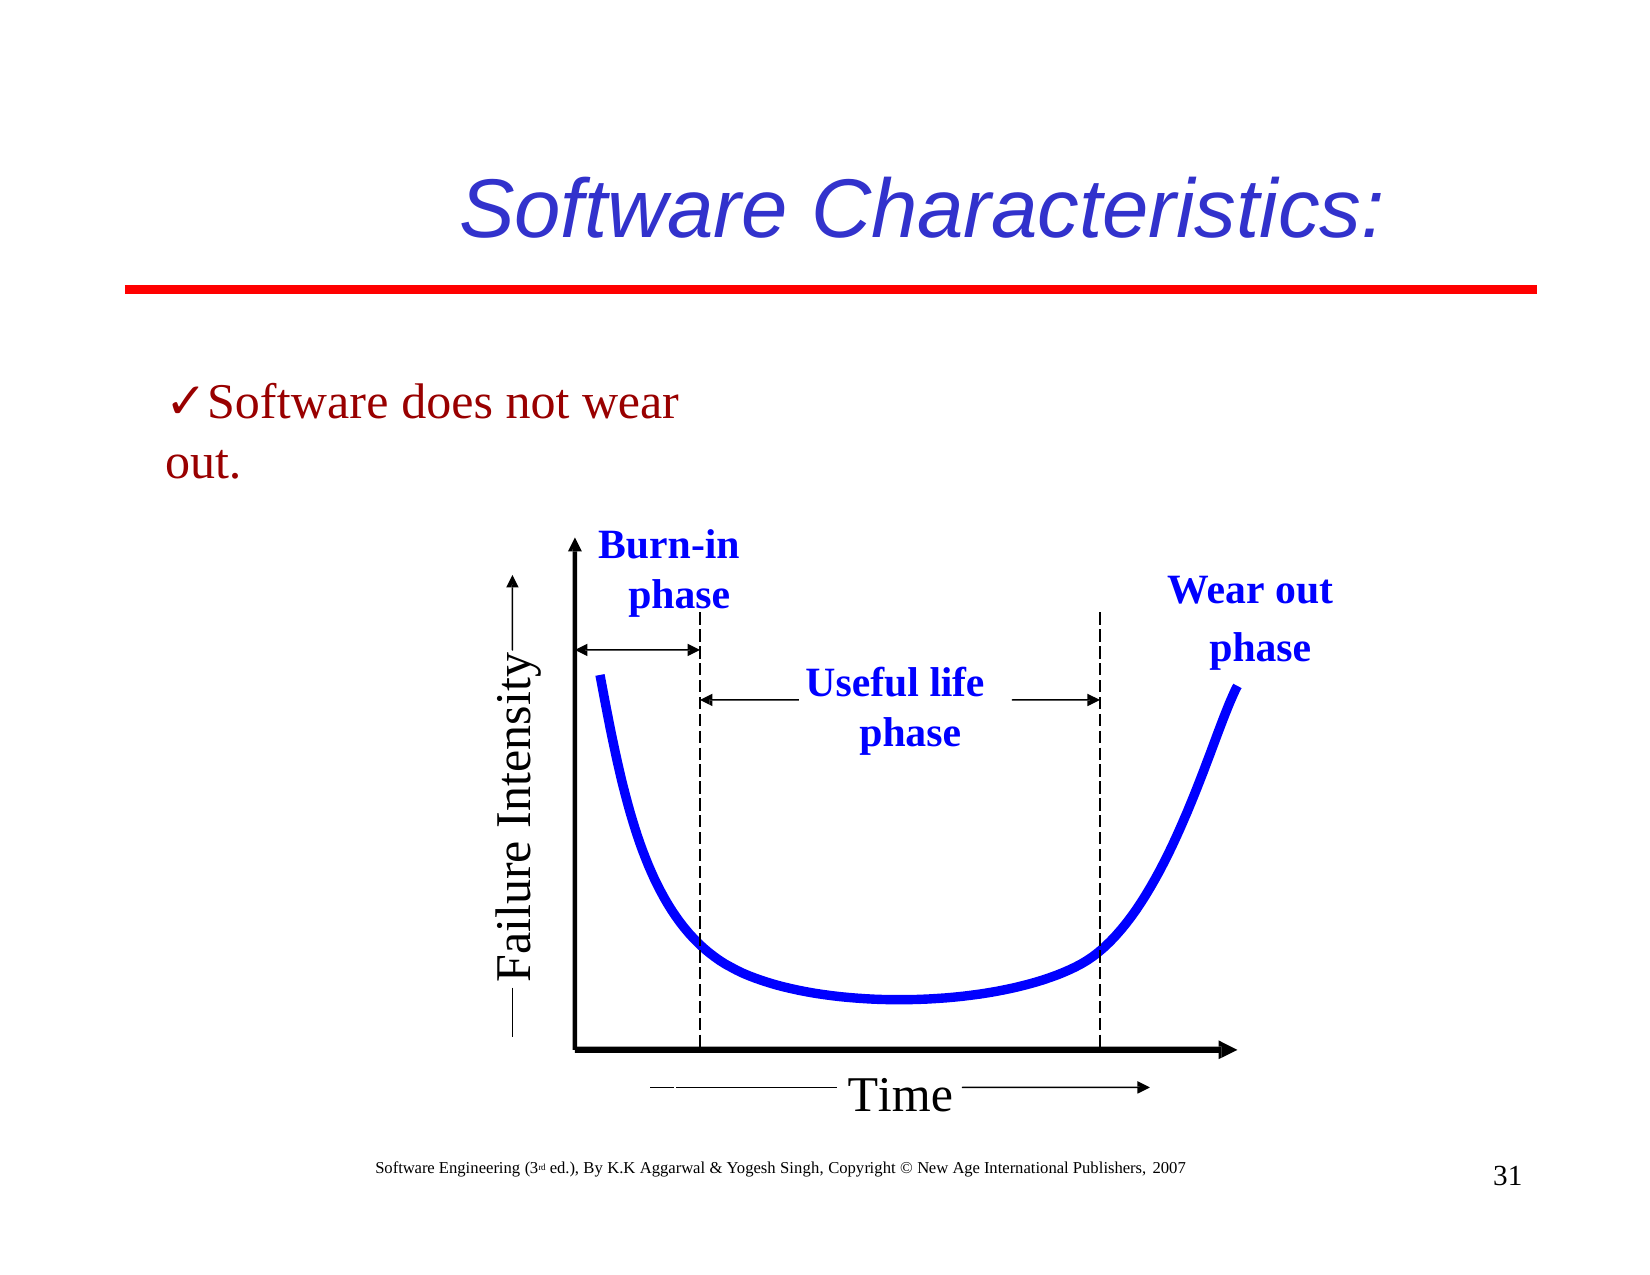

# Software Characteristics:

✓Software does not wear out.
Burn-in  phase

Wear out  phase

Failure Intensity
Useful life  phase

Time

Software Engineering (3rd  ed.), By K.K Aggarwal & Yogesh Singh, Copyright © New Age International Publishers, 2007
31